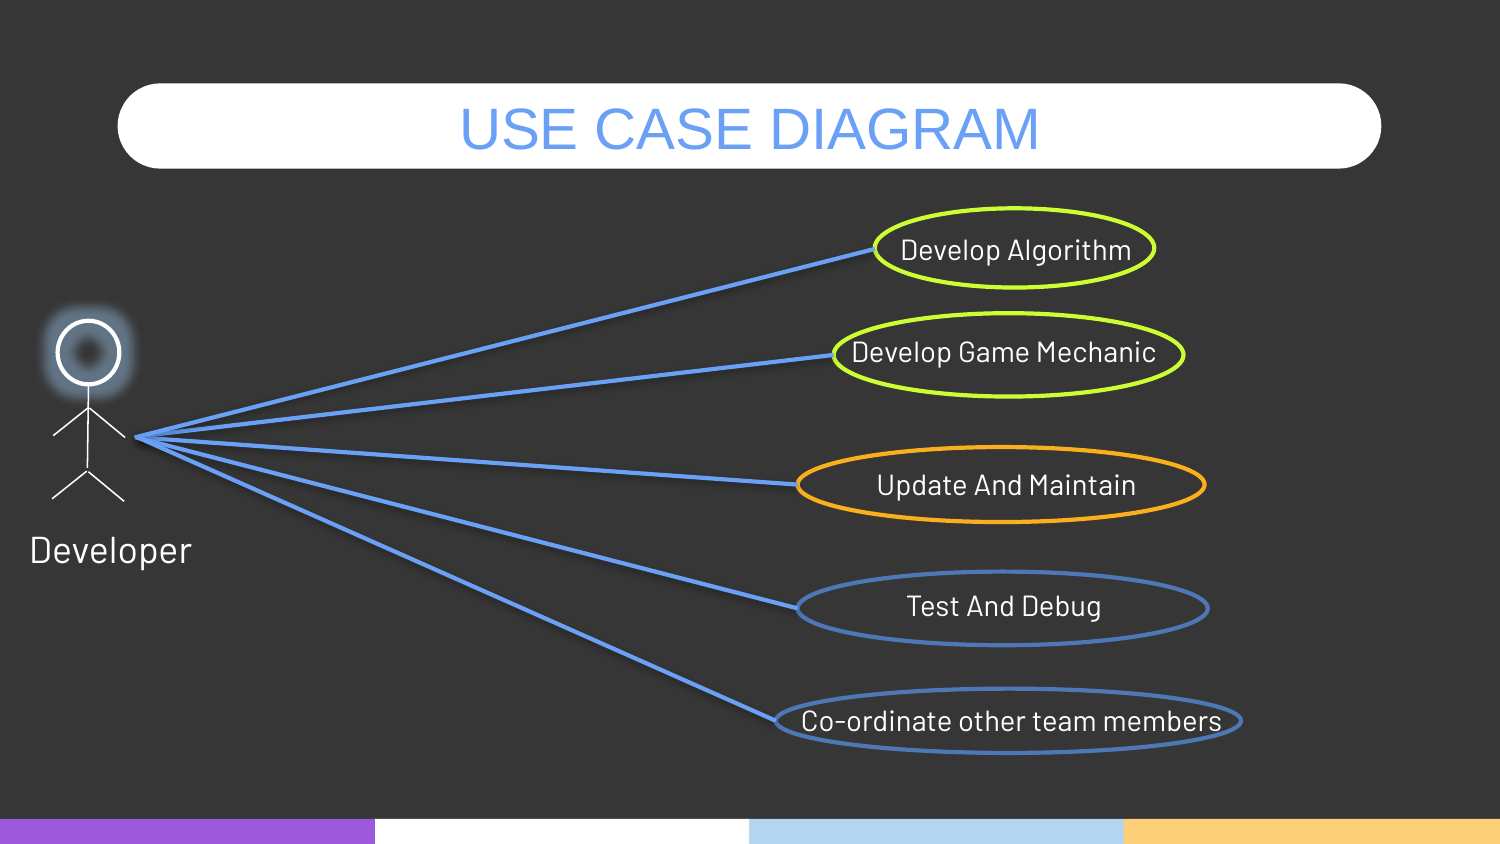

# USE CASE DIAGRAM

Develop Algorithm

Develop Game Mechanic

Update And Maintain
Developer

Test And Debug

Co-ordinate other team members